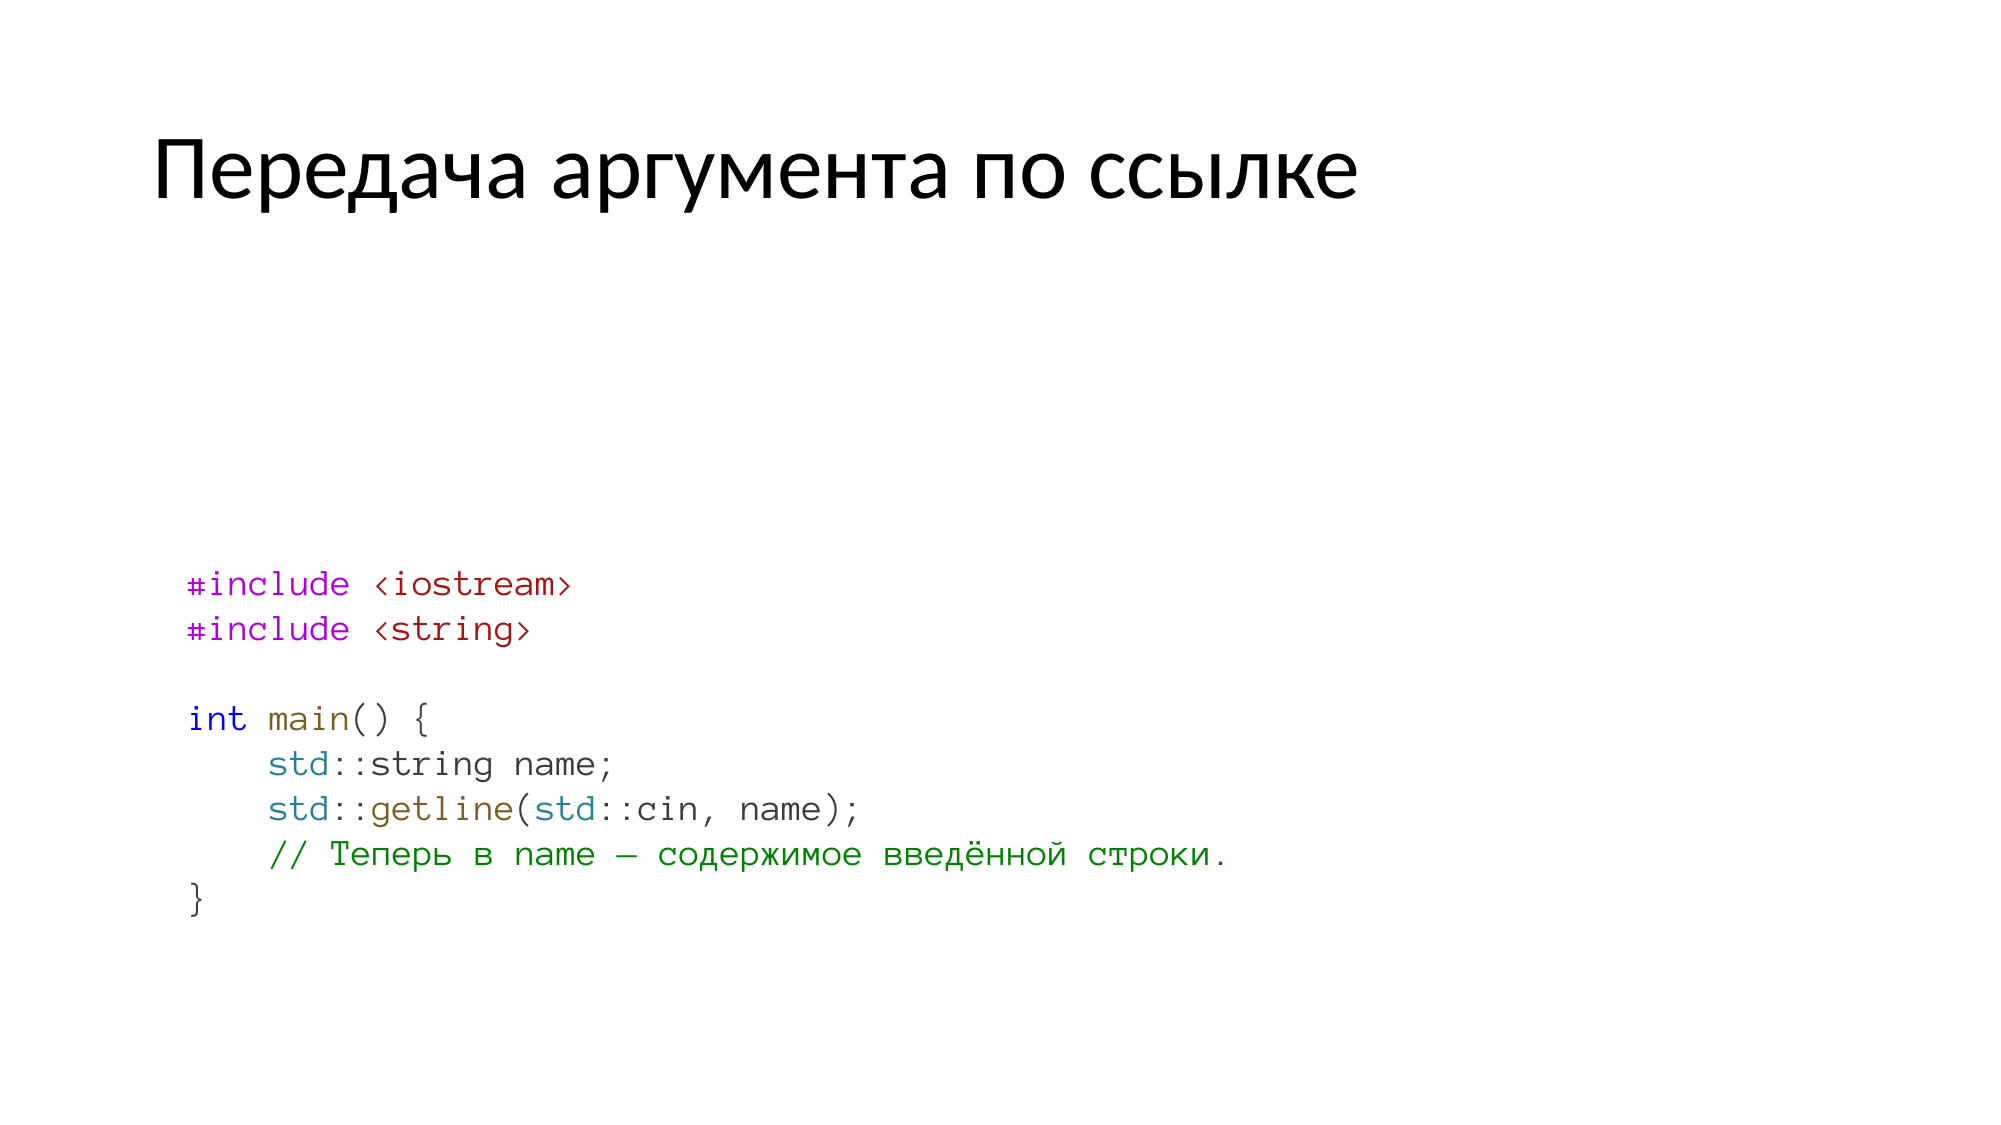

# Передача аргумента по ссылке
#include <iostream>
#include <string>
int main() {
    std::string name;
    std::getline(std::cin, name);
    // Теперь в name — содержимое введённой строки.
}